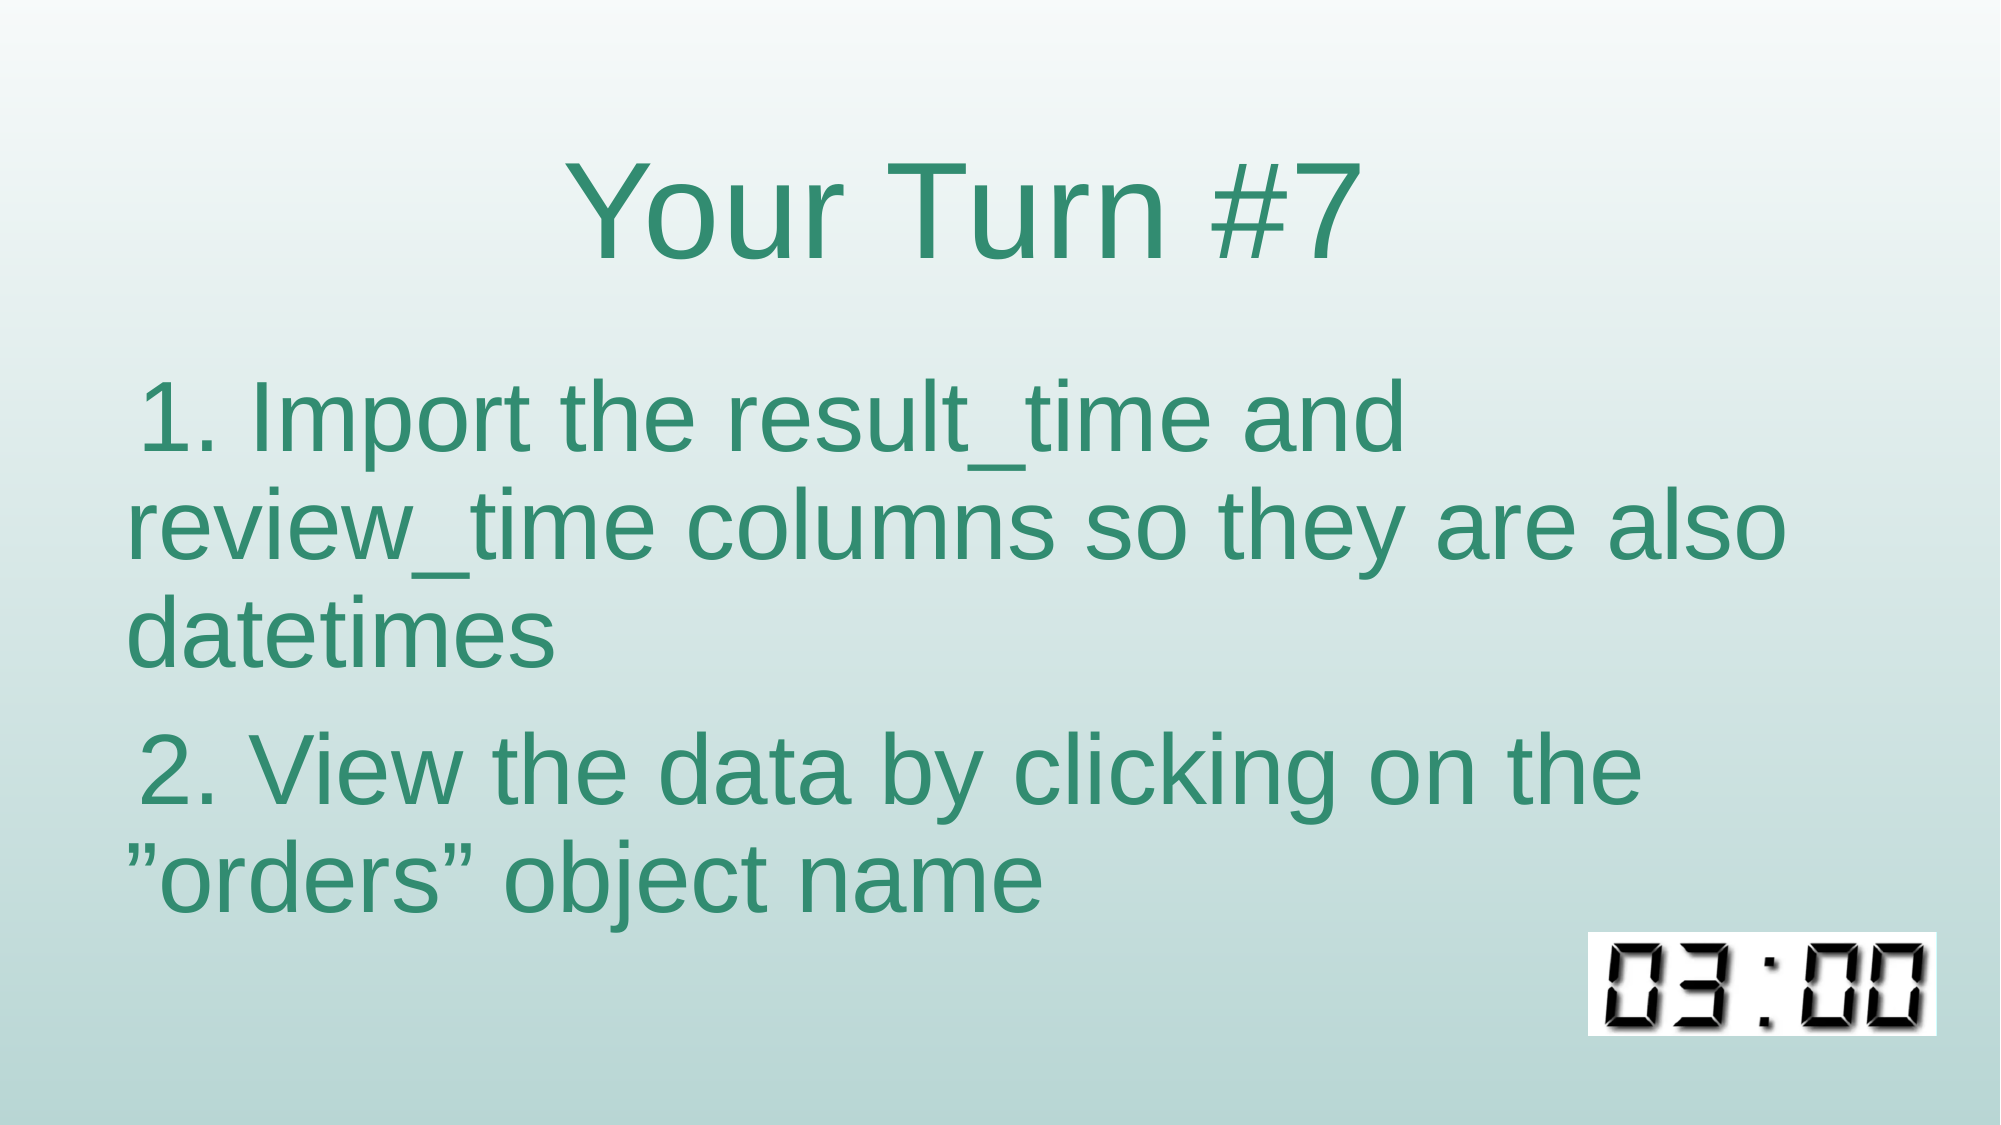

# Your Turn #7
1. Import the result_time and review_time columns so they are also datetimes
2. View the data by clicking on the ”orders” object name